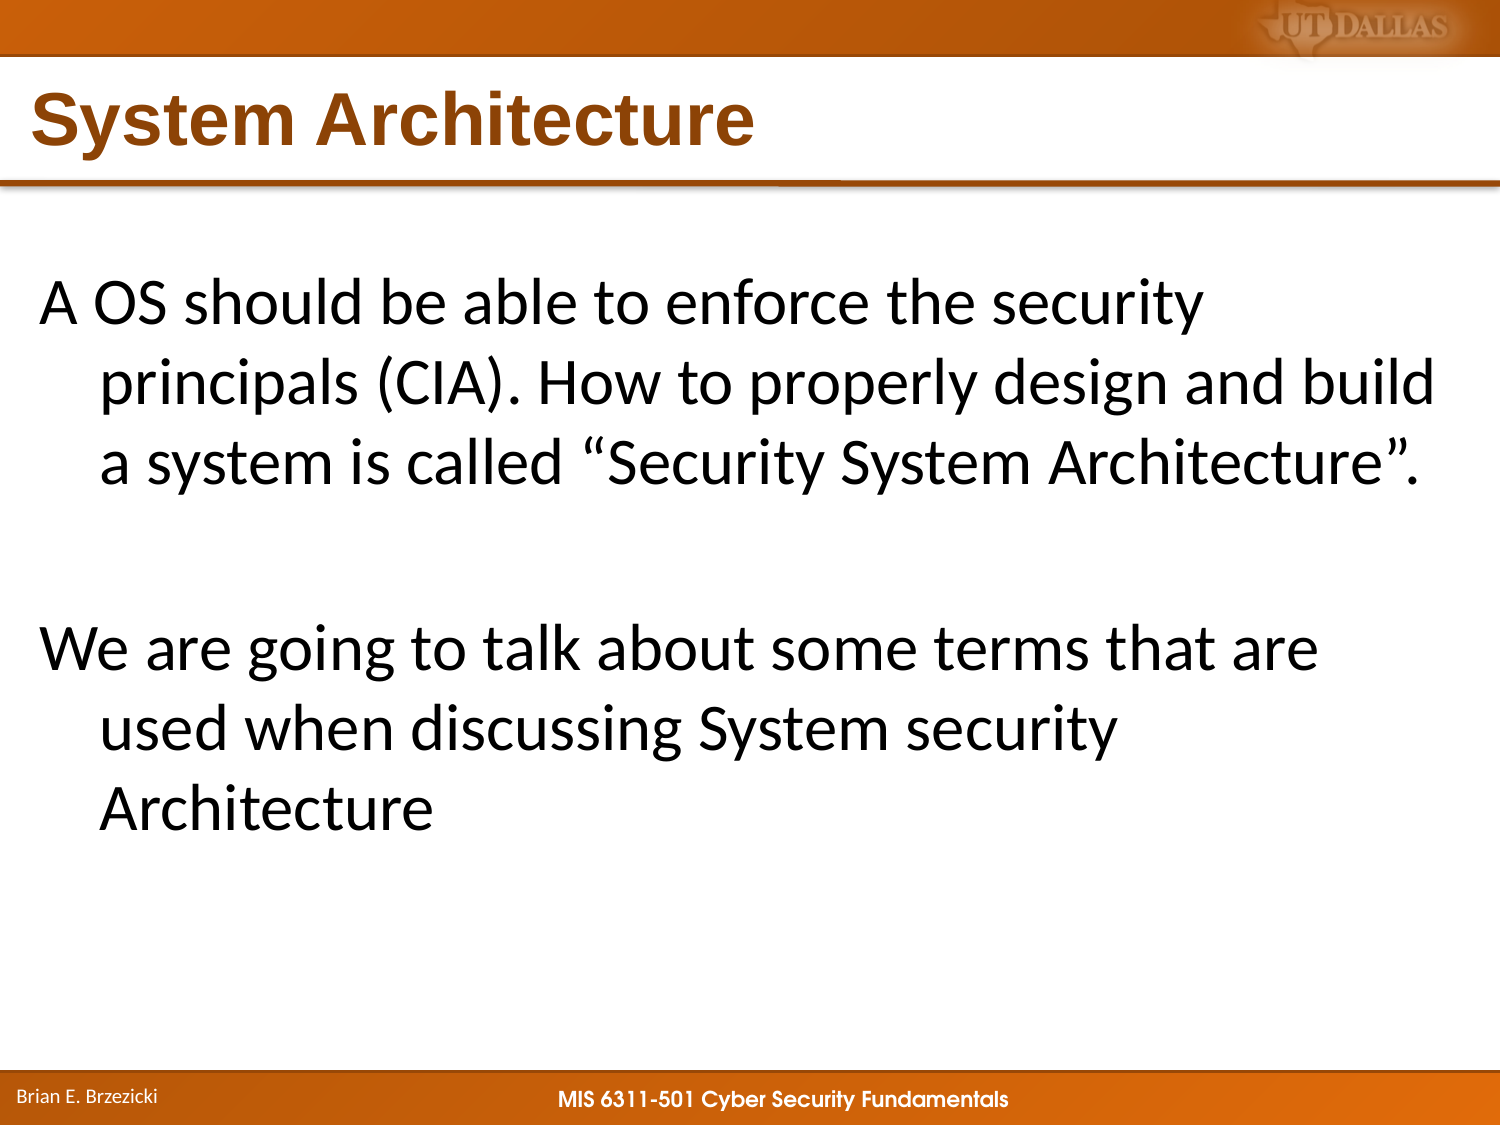

# System Architecture
A OS should be able to enforce the security principals (CIA). How to properly design and build a system is called “Security System Architecture”.

We are going to talk about some terms that are used when discussing System security Architecture

Brian E. Brzezicki